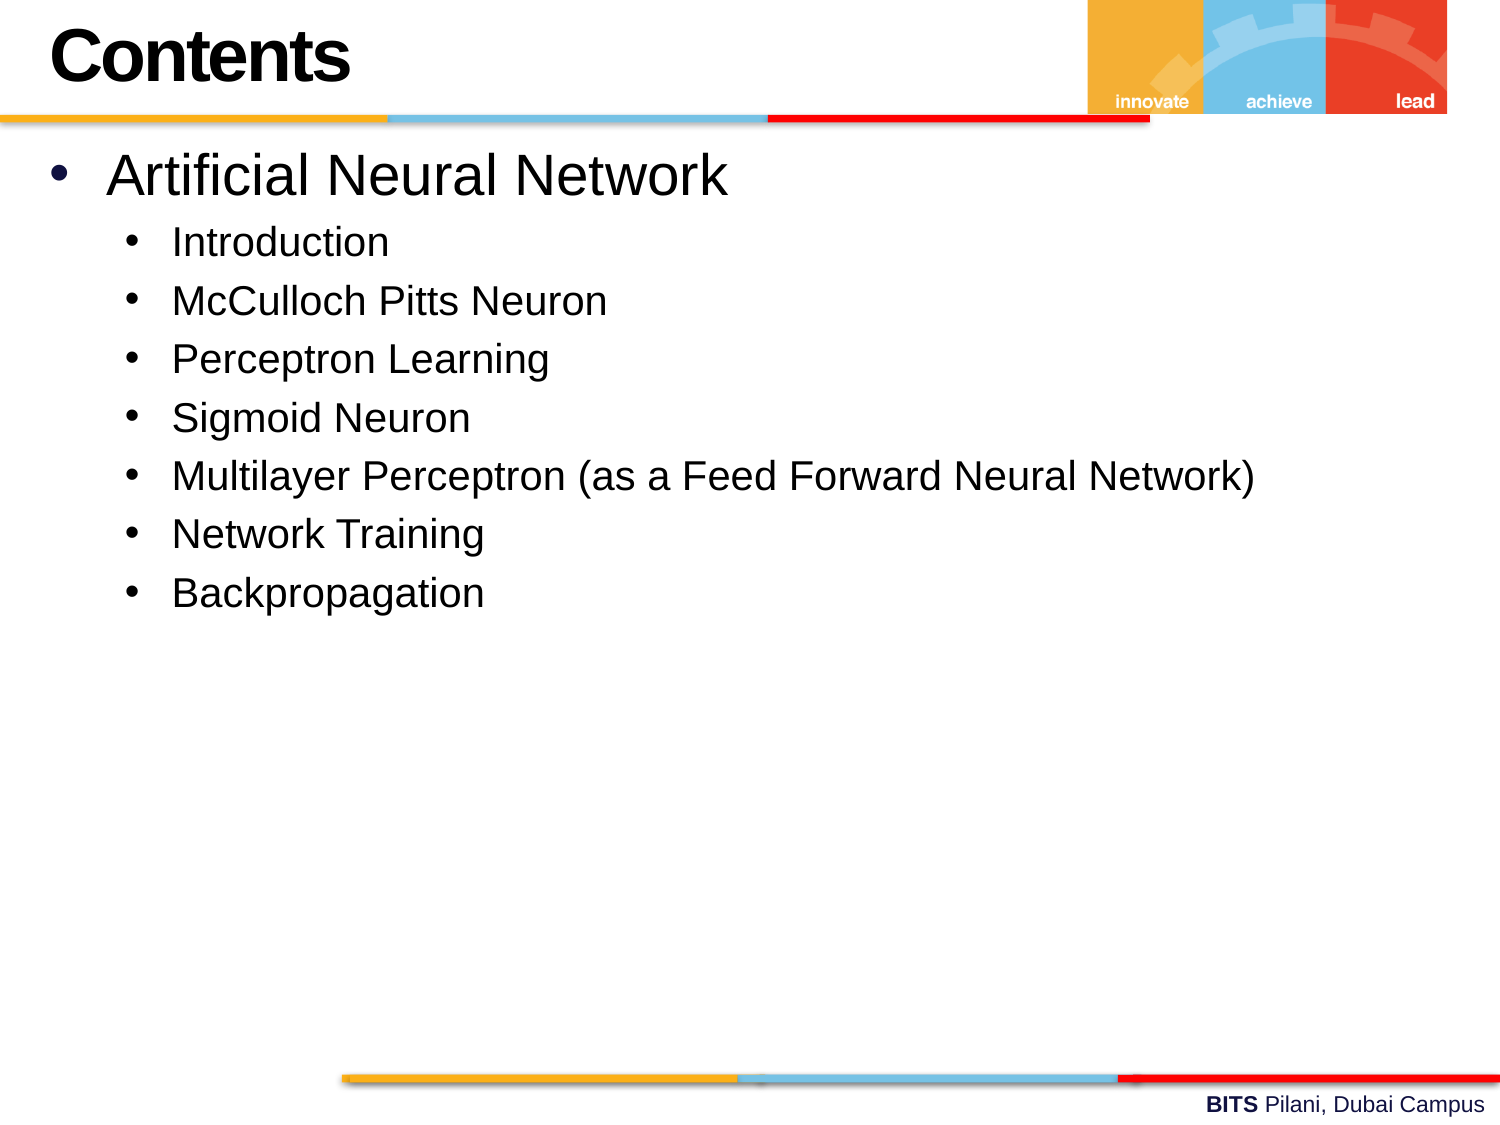

Contents
Artificial Neural Network
Introduction
McCulloch Pitts Neuron
Perceptron Learning
Sigmoid Neuron
Multilayer Perceptron (as a Feed Forward Neural Network)
Network Training
Backpropagation